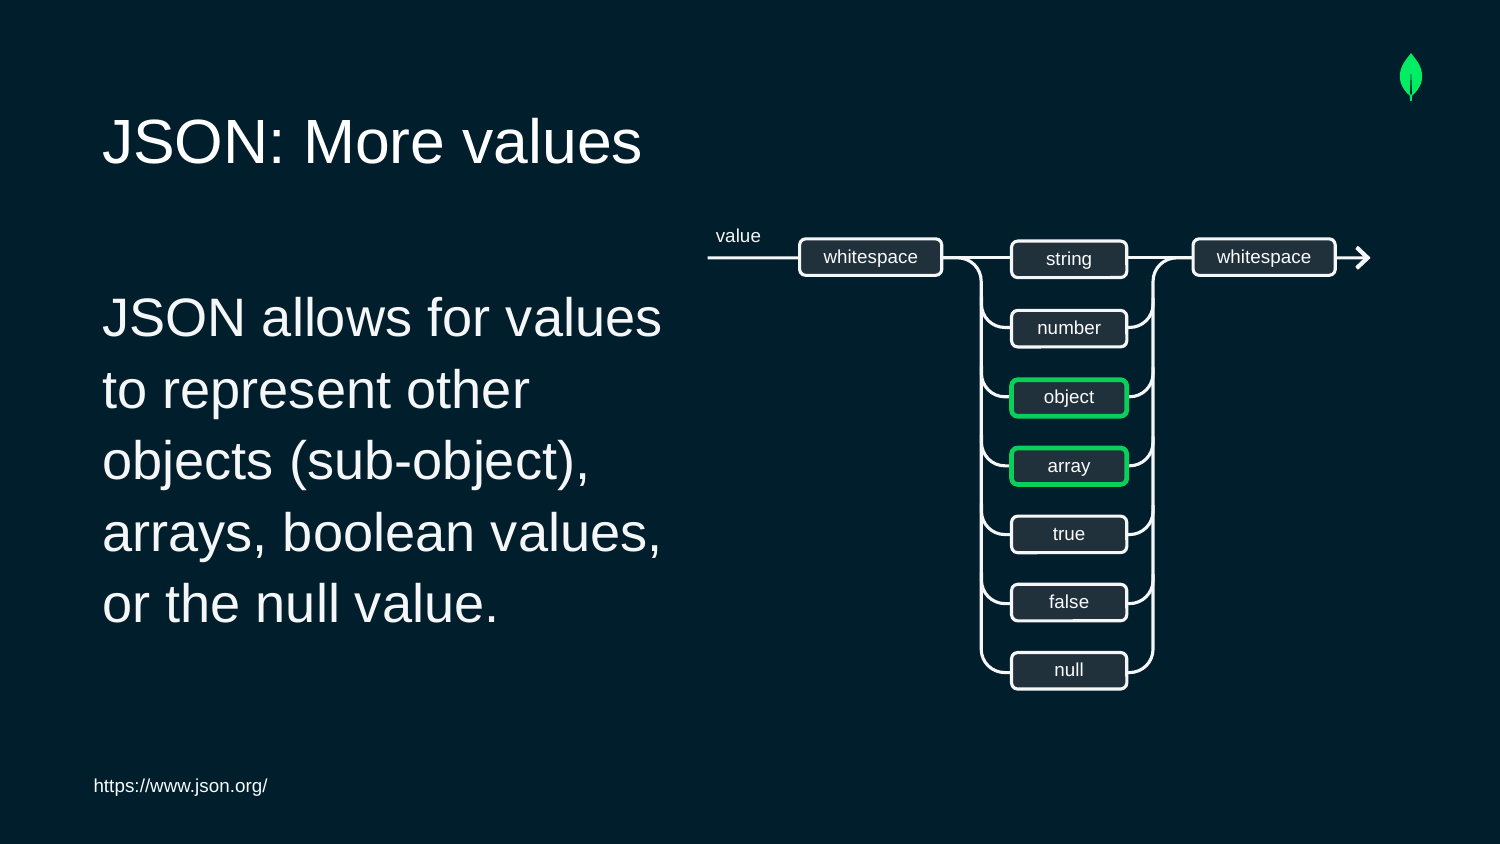

# JSON: More values
value
JSON allows for values to represent other objects (sub-object), arrays, boolean values, or the null value.
whitespace
whitespace
string

number
object
array
true
false
null
https://www.json.org/